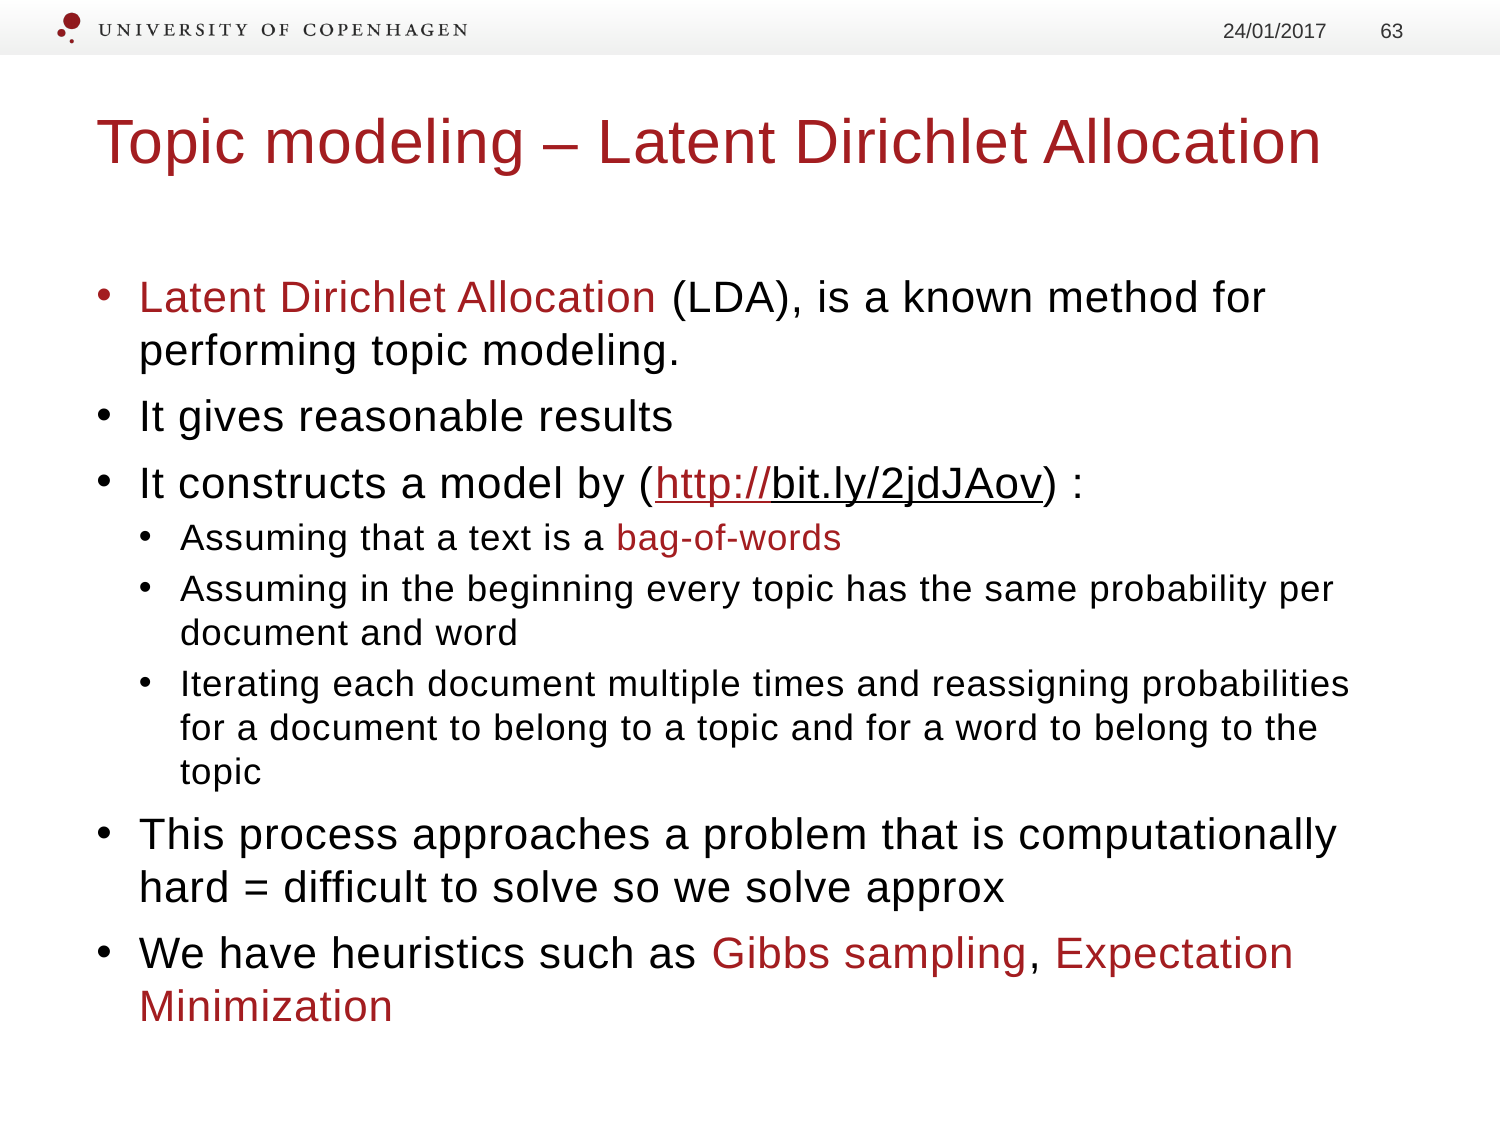

24/01/2017
63
# Topic modeling – Latent Dirichlet Allocation
Latent Dirichlet Allocation (LDA), is a known method for performing topic modeling.
It gives reasonable results
It constructs a model by (http://bit.ly/2jdJAov) :
Assuming that a text is a bag-of-words
Assuming in the beginning every topic has the same probability per document and word
Iterating each document multiple times and reassigning probabilities for a document to belong to a topic and for a word to belong to the topic
This process approaches a problem that is computationally hard = difficult to solve so we solve approx
We have heuristics such as Gibbs sampling, Expectation Minimization